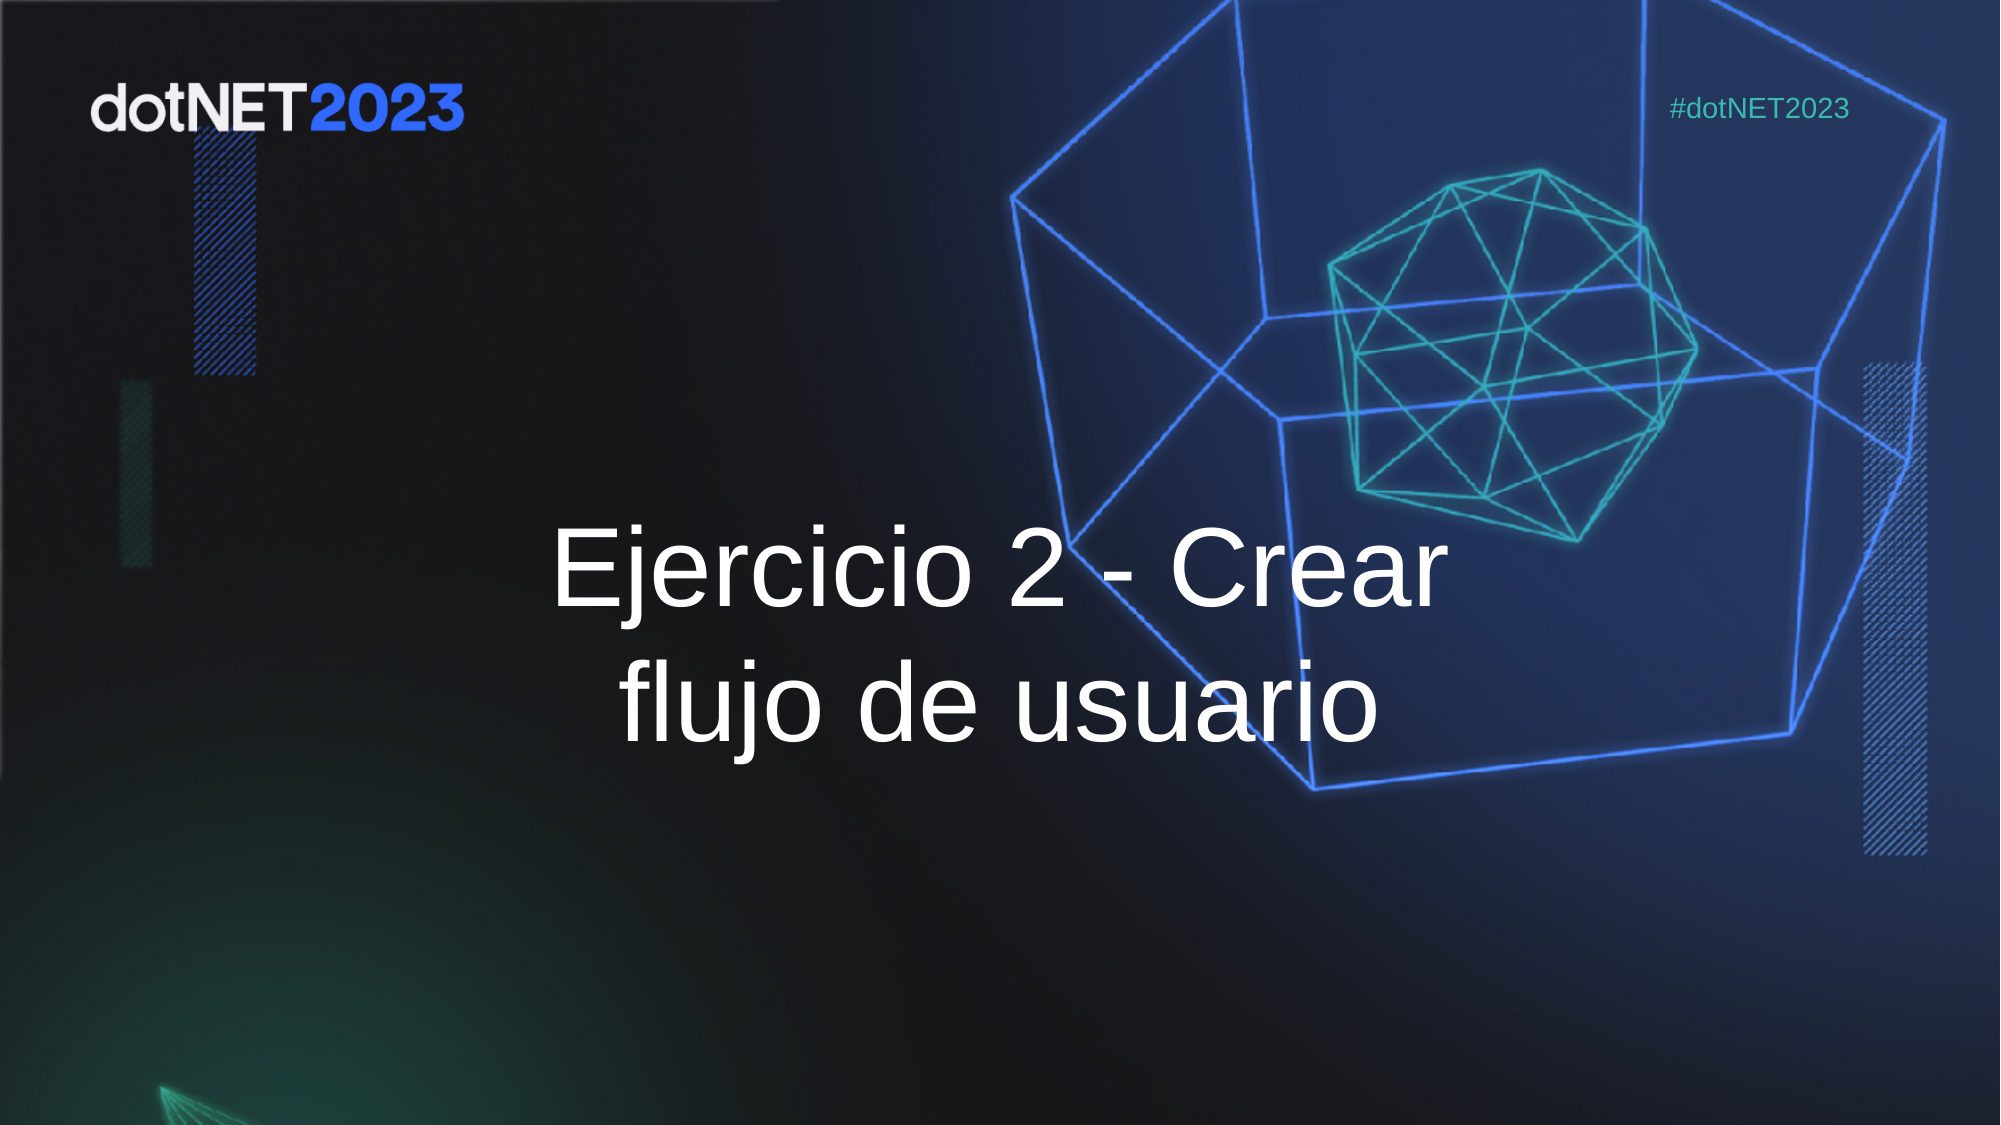

Ejercicio 2 - Crear flujo de usuario